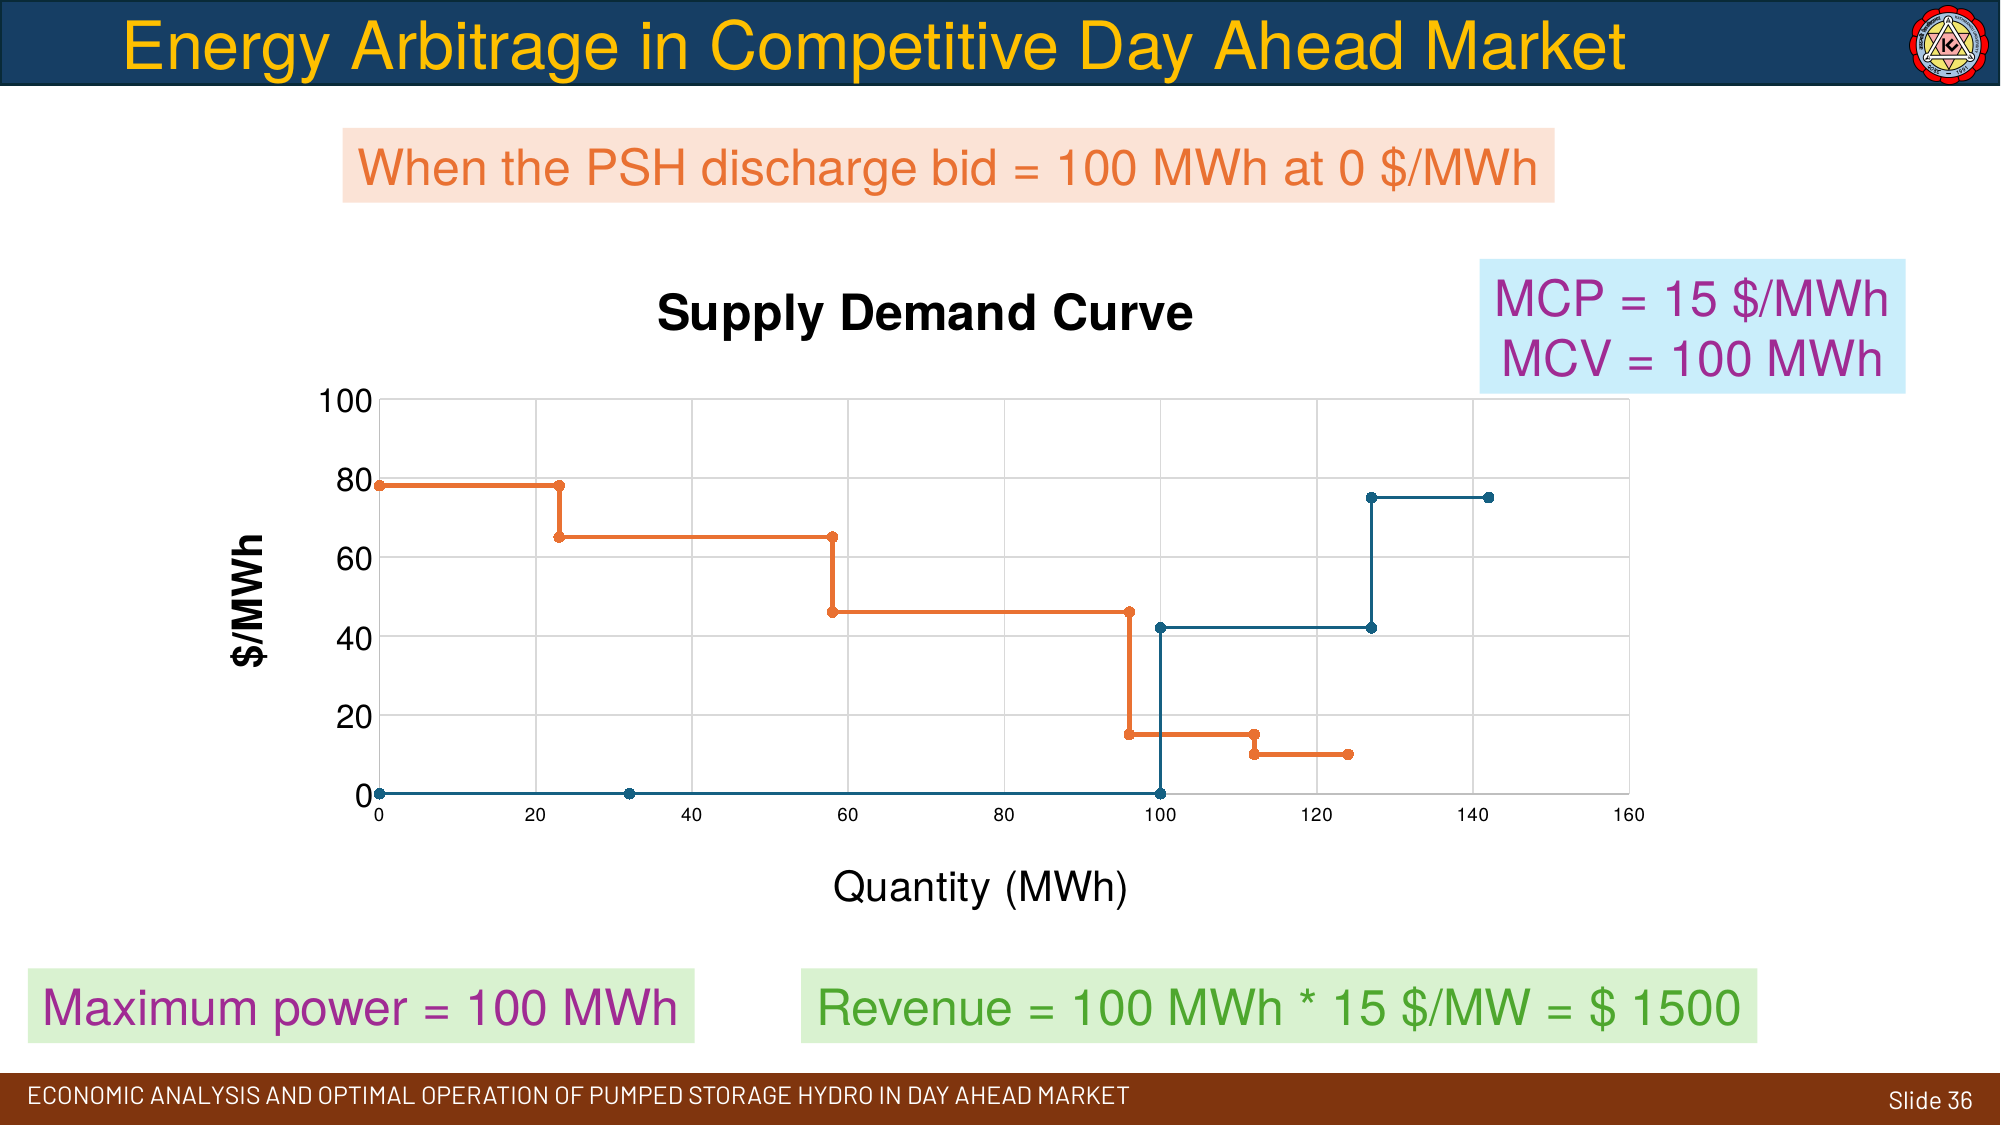

# Energy Arbitrage in Competitive Day Ahead Market
When the PSH discharge bid = 100 MWh at 0 $/MWh

### Chart: Supply Demand Curve

| Category |  |  |
|---|---|---|
MCP = 15 $/MWh
MCV = 100 MWh
Maximum power = 100 MWh
Revenue = 100 MWh * 15 $/MW = $ 1500
ECONOMIC ANALYSIS AND OPTIMAL OPERATION OF PUMPED STORAGE HYDRO IN DAY AHEAD MARKET
Slide 36